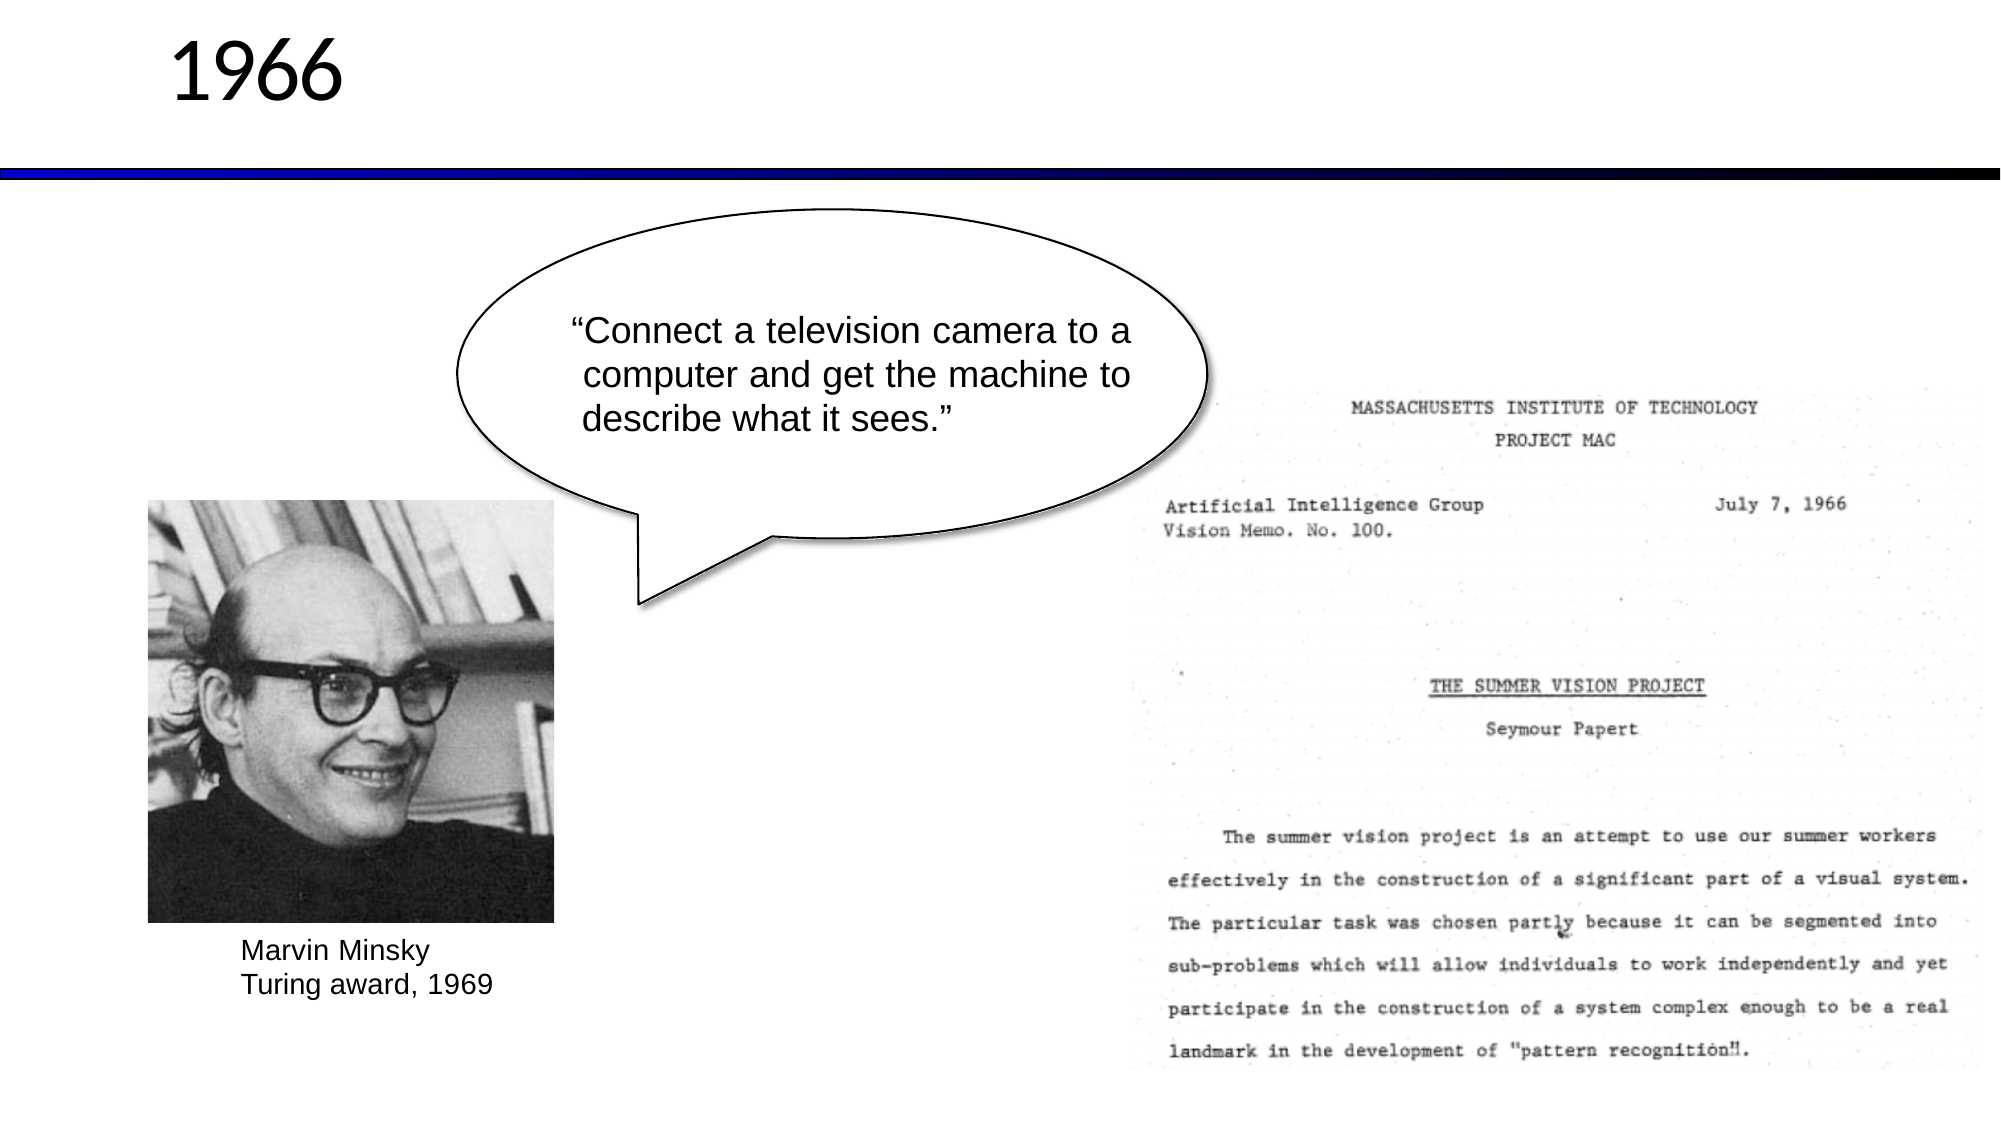

# 1966

“Connect a television camera to a  computer and get the machine to  describe what it sees.”

Marvin Minsky  Turing award, 1969